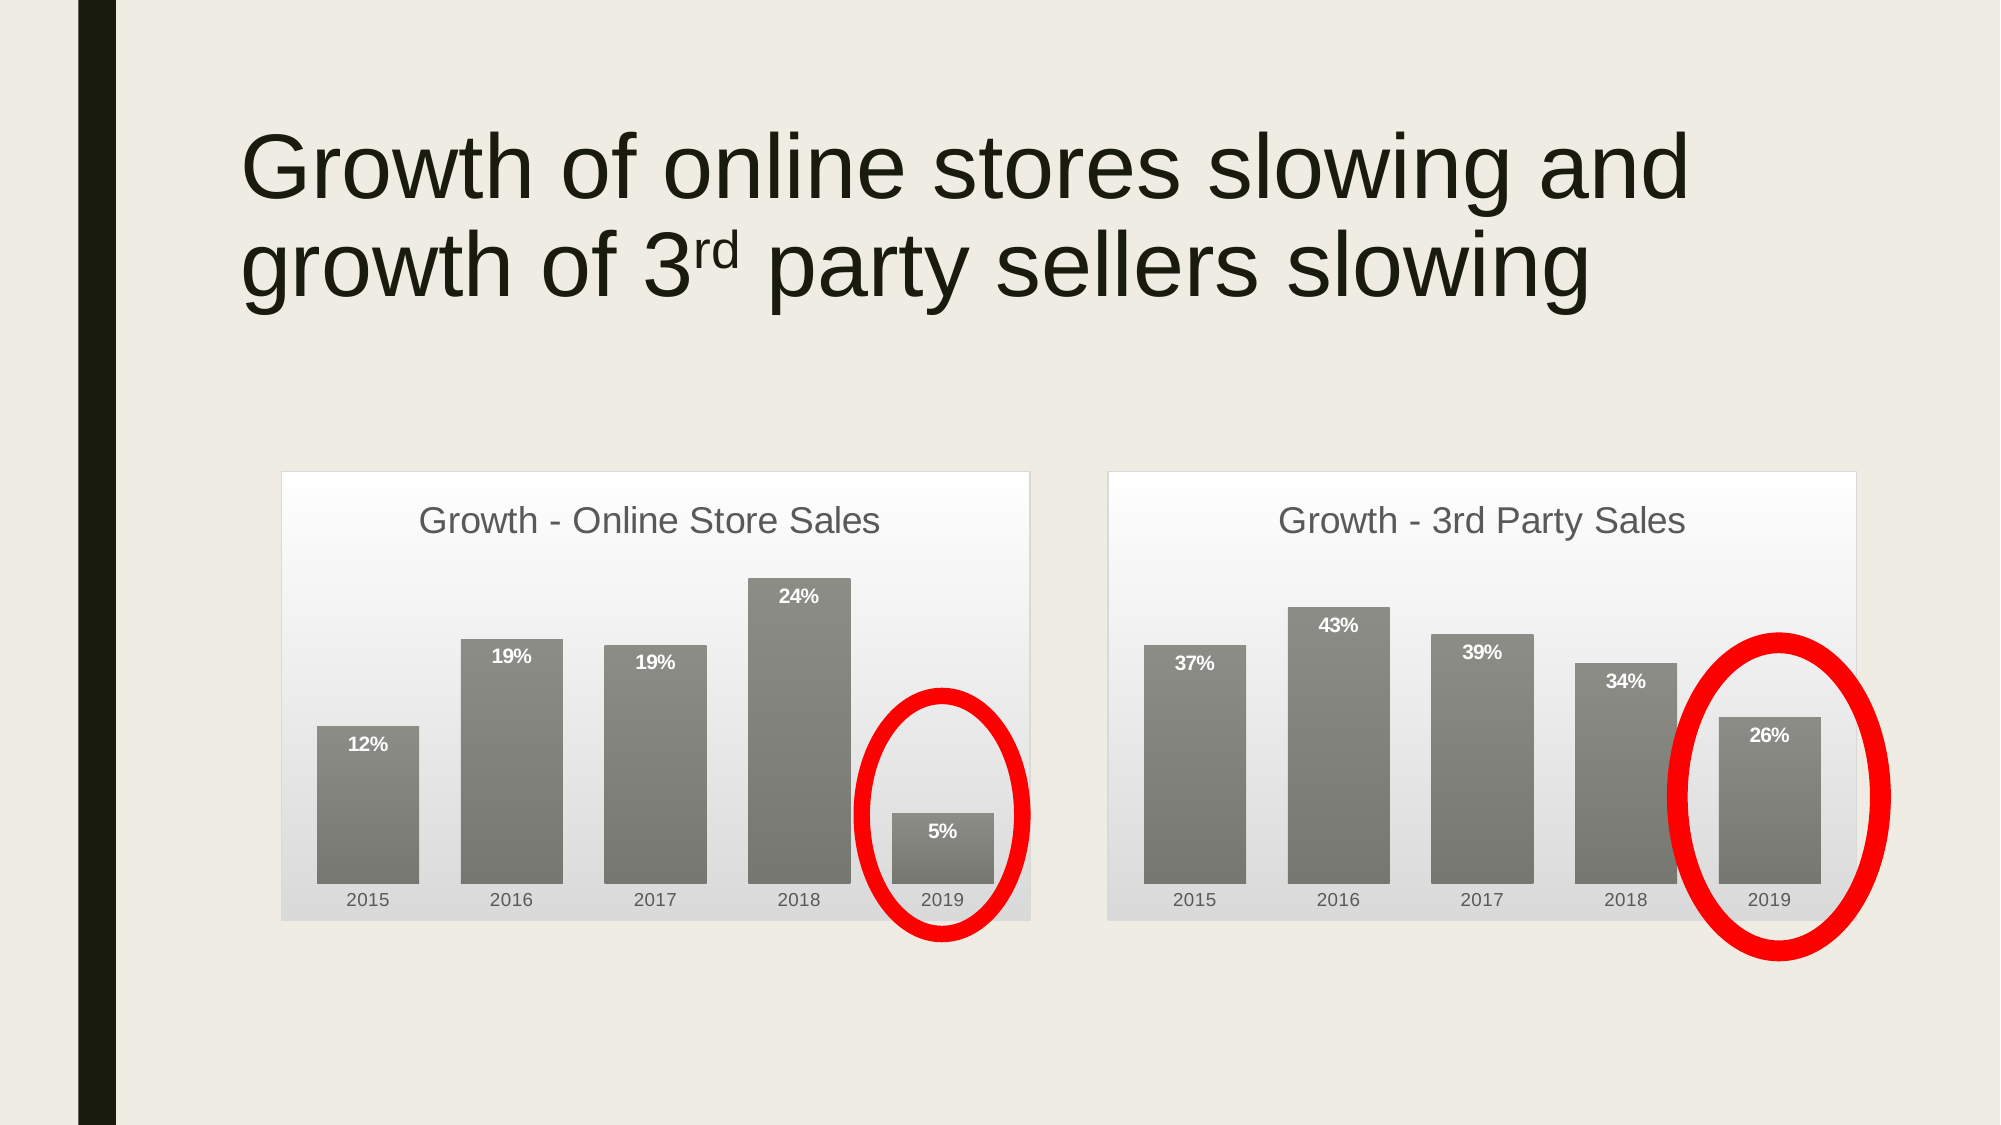

# Growth of online stores slowing and growth of 3rd party sellers slowing

### Chart: Growth - Online Store Sales

| Category | Growth  |
|---|---|
| 2015 | 0.12188001751569105 |
| 2016 | 0.18956544366380443 |
| 2017 | 0.1850596084436179 |
| 2018 | 0.2366405168435627 |
| 2019 | 0.05418314799611904 |

### Chart: Growth - 3rd Party Sales

| Category |  |
|---|---|
| 2015 | 0.36936170212765956 |
| 2016 | 0.4288377874456183 |
| 2017 | 0.38668986515876475 |
| 2018 | 0.3409661229611042 |
| 2019 | 0.25754385964912274 |